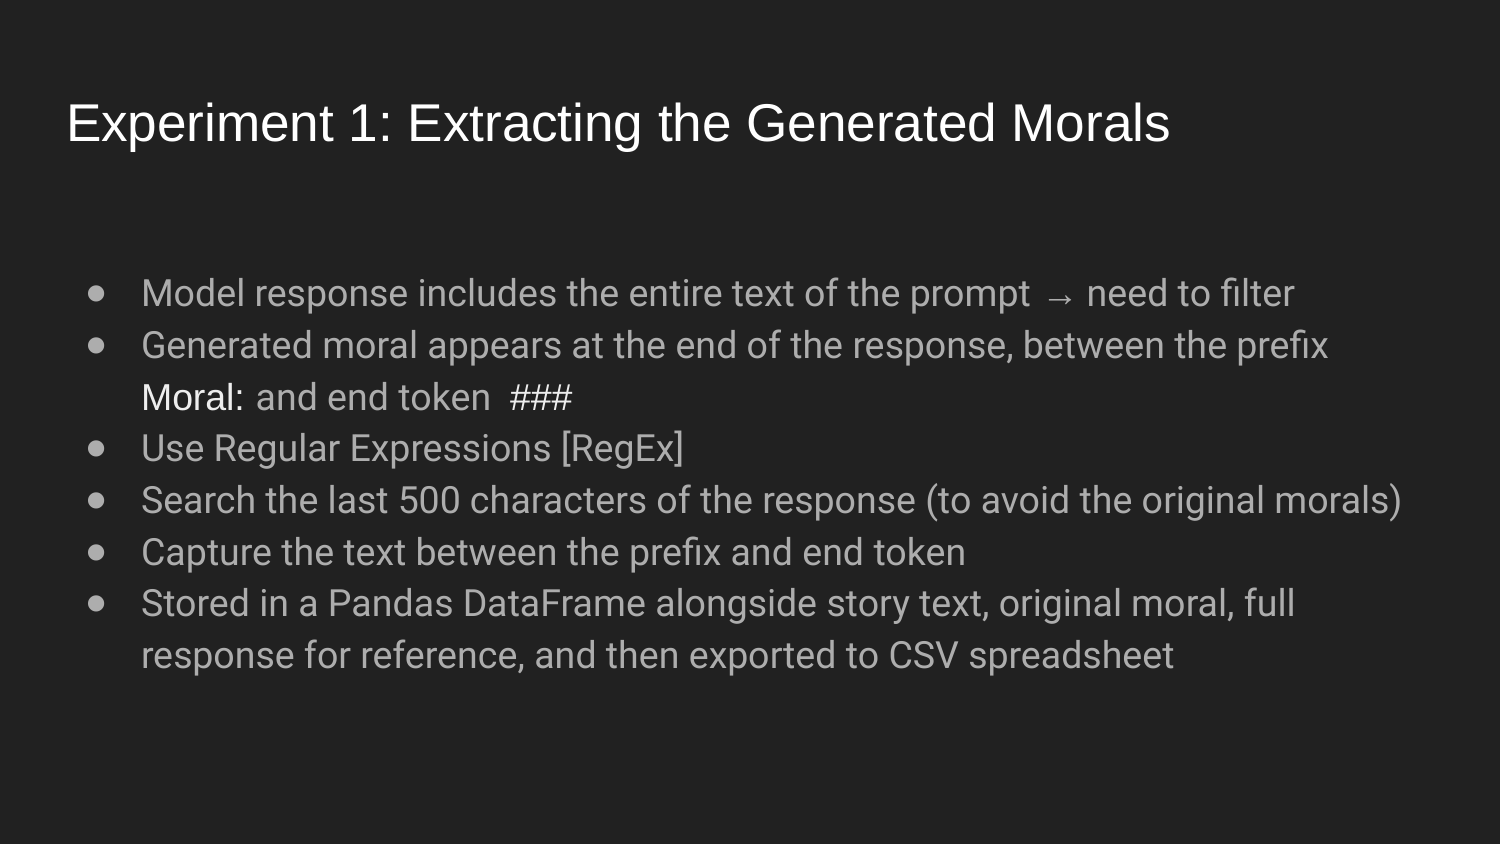

# Experiment 1: Extracting the Generated Morals
Model response includes the entire text of the prompt → need to filter
Generated moral appears at the end of the response, between the prefix Moral: and end token  ###
Use Regular Expressions [RegEx]
Search the last 500 characters of the response (to avoid the original morals)
Capture the text between the prefix and end token
Stored in a Pandas DataFrame alongside story text, original moral, full response for reference, and then exported to CSV spreadsheet